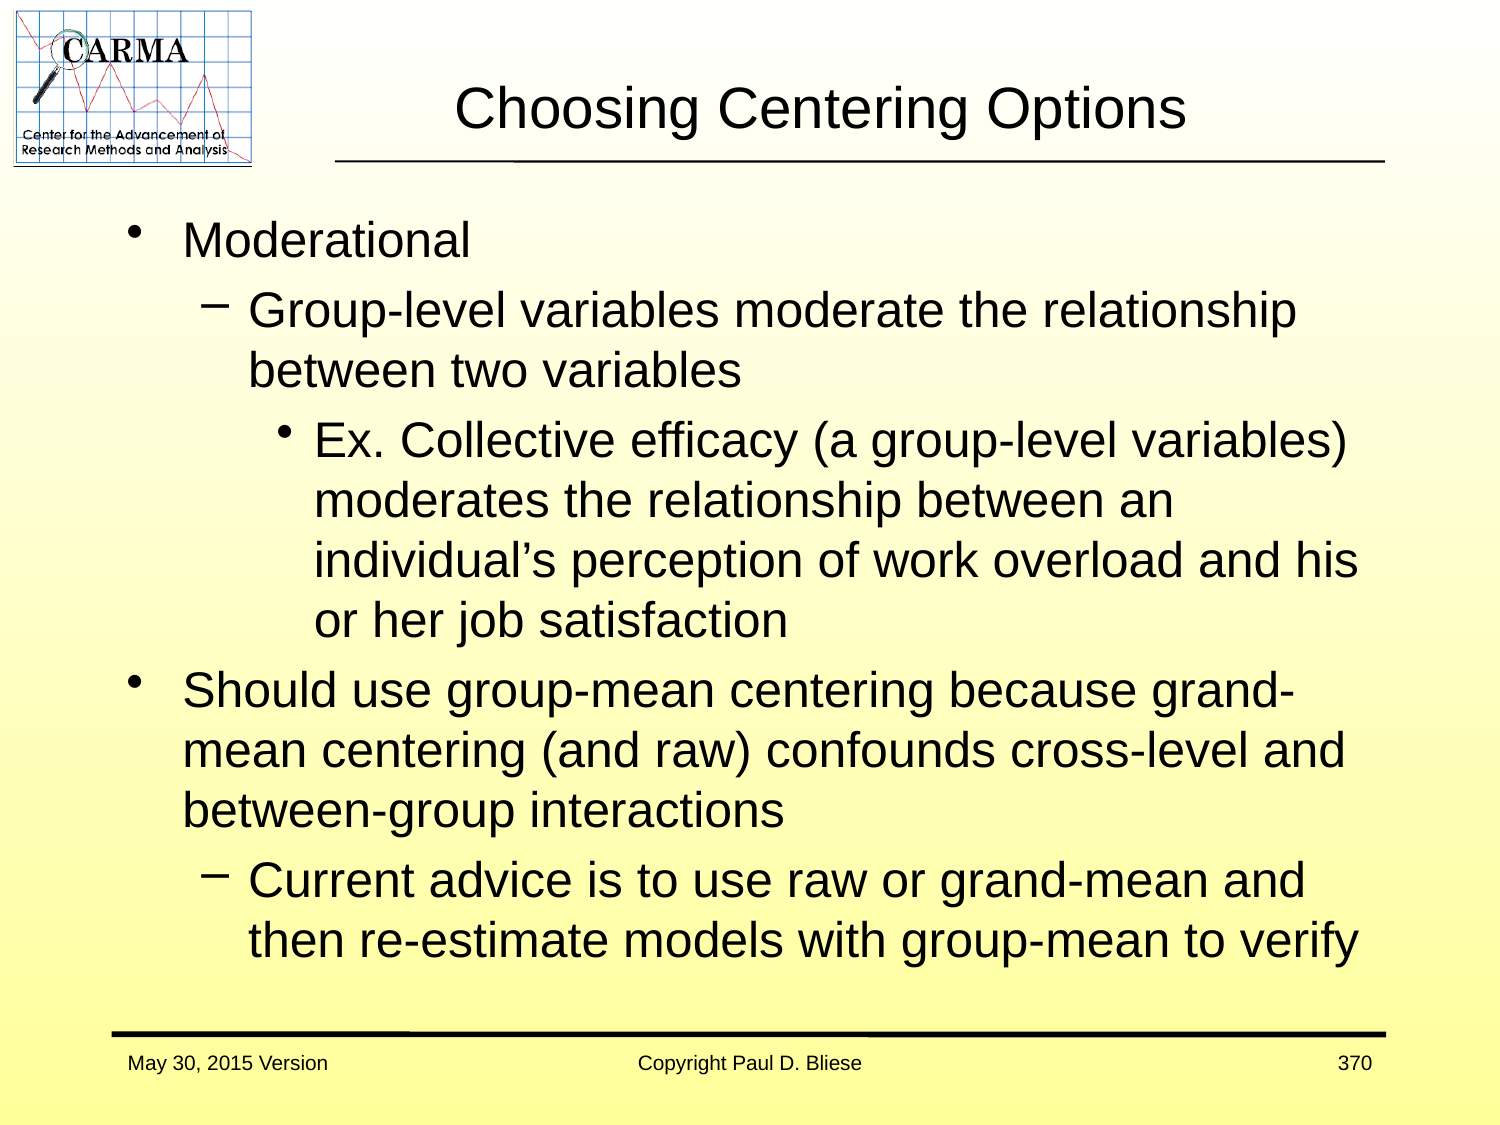

# Choosing Centering Options
Moderational
Group-level variables moderate the relationship between two variables
Ex. Collective efficacy (a group-level variables) moderates the relationship between an individual’s perception of work overload and his or her job satisfaction
Should use group-mean centering because grand-mean centering (and raw) confounds cross-level and between-group interactions
Current advice is to use raw or grand-mean and then re-estimate models with group-mean to verify

May 30, 2015 Version
Copyright Paul D. Bliese
370